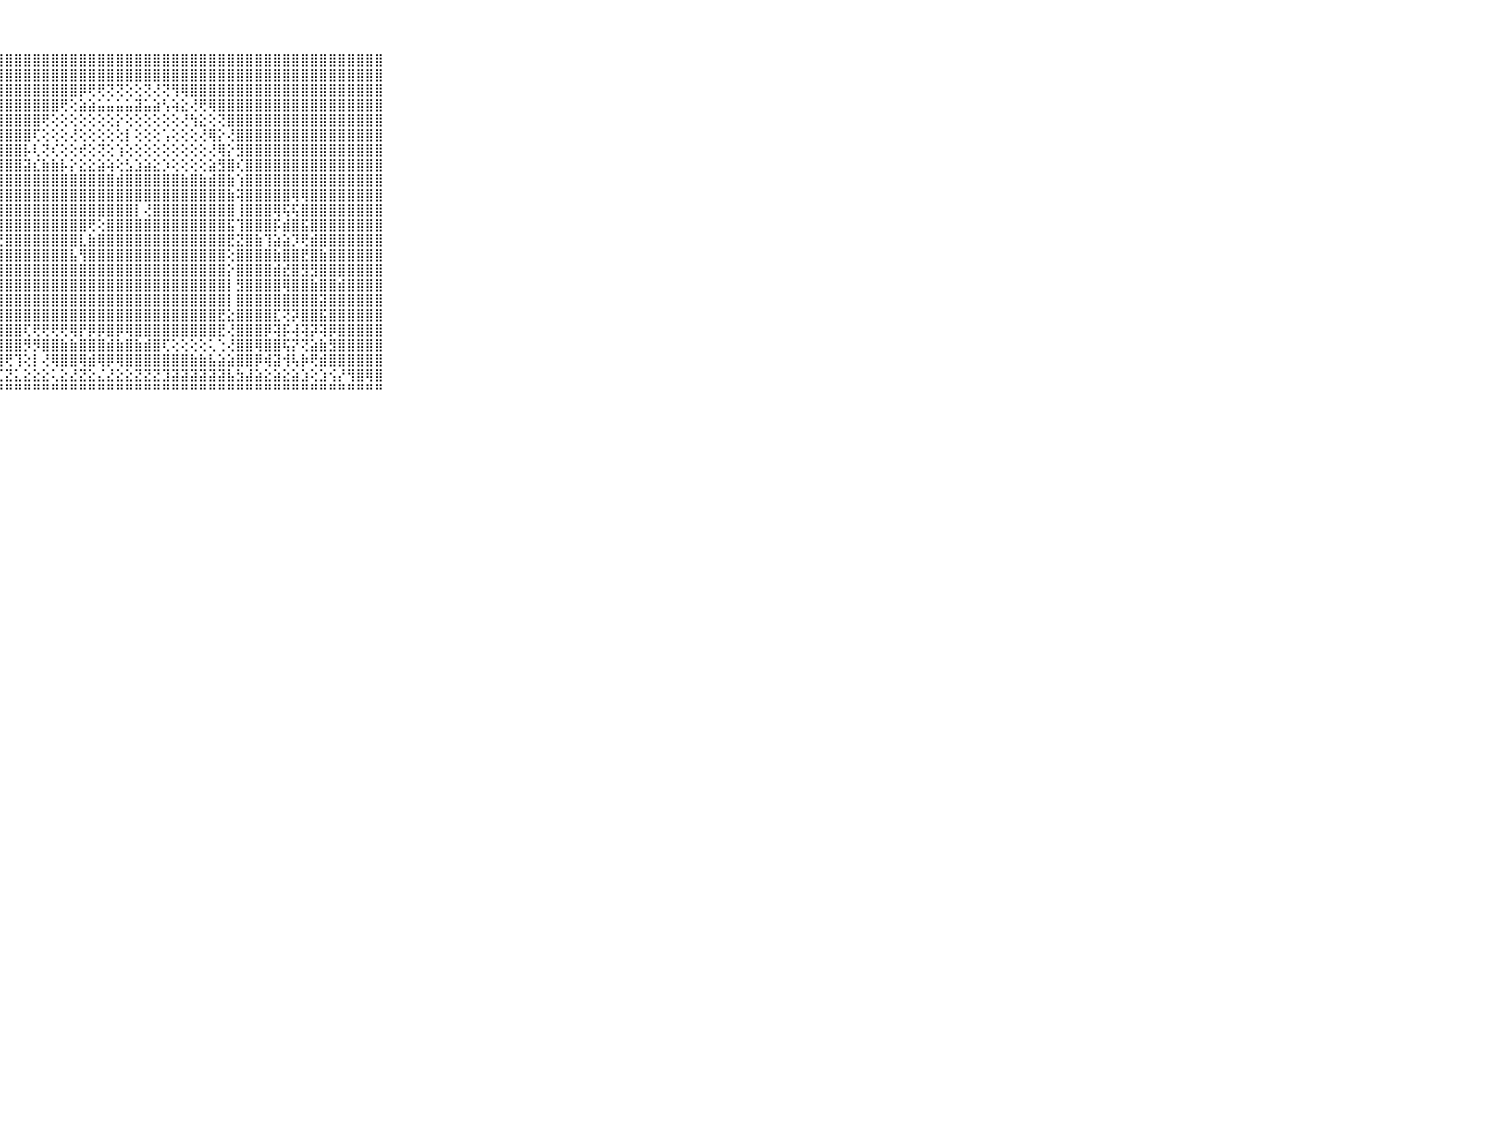

⠀⠀⠀⠀⠀⠀⠀⠀⠀⠀⠀⢸⣿⣿⣿⣿⣿⣿⣿⣿⣿⣿⣿⣿⣿⣿⣿⣿⣿⣿⣿⣿⣿⣿⣿⣿⣿⣿⣿⣿⣿⣿⣿⣿⣿⣿⣿⣿⣿⣿⣿⣿⣿⣿⣿⣿⣿⣿⣿⣿⣿⣿⣿⣿⣿⣿⣿⣿⣿⠀⠀⠀⠀⠀⠀⠀⠀⠀⠀⠀⠀
⠀⠀⠀⠀⠀⠀⠀⠀⠀⠀⠀⢸⣿⡿⣿⣿⣿⣿⣿⣿⣿⣿⣿⣿⣿⣿⣿⣿⣿⣿⣿⣿⣿⣿⣿⣿⣿⣿⣿⣿⣿⣿⣿⣿⣿⣿⣿⣿⣿⣿⣿⣿⣿⣿⣿⣿⣿⣿⣿⣿⣿⣿⣿⣿⣿⣿⣿⣿⣿⠀⠀⠀⠀⠀⠀⠀⠀⠀⠀⠀⠀
⠀⠀⠀⠀⠀⠀⠀⠀⠀⠀⠀⢸⣿⣿⣿⣿⣿⣿⣿⣿⣿⣿⣿⣿⣿⣿⣿⣿⣿⣿⣿⣿⣿⣿⣿⣿⡿⢟⢟⢝⢝⢕⢕⢝⢜⢝⢻⢿⣿⣿⣿⣿⣿⣿⣿⣿⣿⣿⣿⣿⣿⣿⣿⣿⣿⣿⣿⣿⣿⠀⠀⠀⠀⠀⠀⠀⠀⠀⠀⠀⠀
⠀⠀⠀⠀⠀⠀⠀⠀⠀⠀⠀⢸⣿⣿⣿⣿⣿⣿⣿⣿⣿⣿⣿⣿⣿⣿⣿⣿⣿⣿⣿⣿⣿⣿⢟⢕⣵⣵⣥⣥⣥⣥⣽⣥⣵⢣⢵⣕⢜⢟⢿⣿⣿⣿⣿⣿⣿⣿⣿⣿⣿⣿⣿⣿⣿⣿⣿⣿⣿⠀⠀⠀⠀⠀⠀⠀⠀⠀⠀⠀⠀
⠀⠀⠀⠀⠀⠀⠀⠀⠀⠀⠀⢸⣿⣿⣿⣿⣿⣿⣿⣿⣿⣿⣿⣿⣿⣿⣿⣿⣿⣿⣿⣿⢟⢕⢕⢕⢕⢕⢕⢕⡕⢕⢕⢕⢕⢕⢕⢜⢳⣕⢕⢝⣿⣿⣿⣿⣿⣿⣿⣿⣿⣿⣿⣿⣿⣿⣿⣿⣿⠀⠀⠀⠀⠀⠀⠀⠀⠀⠀⠀⠀
⠀⠀⠀⠀⠀⠀⠀⠀⠀⠀⠀⢸⣿⣿⣿⣿⣿⣿⣿⣿⣿⣿⣿⣿⣿⣿⣿⣿⣿⣿⣿⢏⢕⢕⢕⢜⢕⢕⢕⢕⢕⡇⢕⢕⢕⢡⢕⢕⢕⢜⢿⡕⢜⣿⣿⣿⣿⣿⣿⣿⣿⣿⣿⣿⣿⣿⣿⣿⣿⠀⠀⠀⠀⠀⠀⠀⠀⠀⠀⠀⠀
⠀⠀⠀⠀⠀⠀⠀⠀⠀⠀⠀⢸⣿⣿⣿⣿⣿⣿⣿⣿⣿⣿⣿⣿⣿⣿⣿⣿⣿⣿⡧⢇⢝⢎⢕⢕⢞⢕⢝⢕⢱⢕⢕⢕⢕⢕⢕⢕⢕⢕⢜⢿⡕⣻⣿⣿⣿⣿⣿⣿⣿⣿⣿⣿⣿⣿⣿⣿⣿⠀⠀⠀⠀⠀⠀⠀⠀⠀⠀⠀⠀
⠀⠀⠀⠀⠀⠀⠀⠀⠀⠀⠀⢸⣿⣿⣿⣿⣿⣿⣿⣿⣿⣿⣿⣿⣿⣿⣿⣿⣿⣿⣽⣎⣷⣷⡧⡕⣕⣕⣵⢵⢕⣣⣱⣵⣕⡱⢕⢕⢕⢕⣵⣻⣿⢎⣿⣿⣿⣿⣿⣿⣿⣿⣿⣿⣿⣿⣿⣿⣿⠀⠀⠀⠀⠀⠀⠀⠀⠀⠀⠀⠀
⠀⠀⠀⠀⠀⠀⠀⠀⠀⠀⠀⢸⣿⣿⣿⣿⣿⣿⣿⣿⣿⣿⣿⣿⣿⣿⣿⣿⣿⣿⣿⣿⣿⣿⣿⣿⣿⣿⣿⣿⣾⣿⣿⣿⣿⣿⣿⣷⣿⣷⣾⣿⣷⢱⣿⣿⣿⣿⣿⣿⣿⣿⣿⣿⣿⣿⣿⣿⣿⠀⠀⠀⠀⠀⠀⠀⠀⠀⠀⠀⠀
⠀⠀⠀⠀⠀⠀⠀⠀⠀⠀⠀⢸⣿⣿⣿⣿⣿⣿⣿⣿⣿⣿⣿⣿⣿⣿⣿⣿⣿⣿⣿⣿⣿⣿⣿⣿⣿⣿⣿⣿⣿⣿⣿⣿⣿⣿⣿⣿⣿⣿⣿⣿⣷⢽⣿⣿⣿⣿⣿⢿⢿⣿⣿⣿⣿⣿⣿⣿⣿⠀⠀⠀⠀⠀⠀⠀⠀⠀⠀⠀⠀
⠀⠀⠀⠀⠀⠀⠀⠀⠀⠀⠀⢸⣿⣿⡿⣿⣿⣟⣿⣿⣿⣿⣿⣿⣿⣿⣿⣿⣿⣿⣿⣿⣿⣿⣿⣿⣿⣿⣿⣿⣿⣿⡇⢜⣿⣿⣿⣿⣿⣿⣿⣿⣿⢸⣿⣿⣿⢿⢯⢯⣿⣿⣿⣿⣿⣿⣿⣿⣿⠀⠀⠀⠀⠀⠀⠀⠀⠀⠀⠀⠀
⠀⠀⠀⠀⠀⠀⠀⠀⠀⠀⠀⢸⣿⣿⣷⣿⣿⣿⣿⣿⣿⣿⣿⣿⣿⣿⣿⣿⣿⣿⣿⣿⣿⣿⣿⣿⣿⢟⢕⣿⣿⣿⣿⣿⣿⣿⣿⣿⣿⣿⣿⣿⣯⢹⣿⣿⣿⡯⣾⣿⣯⣿⣿⣿⣿⣿⣿⣿⣿⠀⠀⠀⠀⠀⠀⠀⠀⠀⠀⠀⠀
⠀⠀⠀⠀⠀⠀⠀⠀⠀⠀⠀⢸⣿⣯⣿⣝⣿⣯⣿⣯⣽⣿⣿⣿⣿⣿⣿⣟⣿⣿⣿⣿⣿⣿⣿⣿⣇⣷⣿⣿⣿⣿⣿⣿⣿⣿⣿⣿⣿⣿⣿⣿⣟⣝⣿⣷⢹⣵⣵⡹⢟⣾⣿⣿⣿⣿⣿⣿⣿⠀⠀⠀⠀⠀⠀⠀⠀⠀⠀⠀⠀
⠀⠀⠀⠀⠀⠀⠀⠀⠀⠀⠀⢸⣿⣿⣿⣿⣿⣿⣿⣿⣿⣿⣿⣿⣿⣿⣿⣿⣿⣿⣿⣿⣿⣿⣿⣧⢻⣿⣿⣿⣿⣿⣿⣿⣿⣿⣿⣿⣿⣿⣿⣿⢕⣿⣿⣿⣿⣷⣿⣿⣟⣿⣷⣿⣿⣿⣿⣿⣿⠀⠀⠀⠀⠀⠀⠀⠀⠀⠀⠀⠀
⠀⠀⠀⠀⠀⠀⠀⠀⠀⠀⠀⢸⣿⣿⣿⣿⣿⣿⣿⣿⣿⣿⣿⣿⣿⣿⣿⣿⣿⣿⣿⣿⣿⣿⣿⣿⣿⣿⣿⣿⣿⣿⣿⣿⣿⣿⣿⣿⣿⣿⣿⣿⡕⣿⣿⣿⣿⣾⣞⣿⣻⣻⣿⣿⣿⣿⣿⣿⣿⠀⠀⠀⠀⠀⠀⠀⠀⠀⠀⠀⠀
⠀⠀⠀⠀⠀⠀⠀⠀⠀⠀⠀⢸⣿⣿⣿⣿⣿⣿⣿⣿⣿⣿⣿⣿⣿⣿⣿⣿⣿⣿⣿⣿⣿⣿⣿⣿⣿⣿⣿⣿⣿⣿⣿⣿⣿⣿⣿⣿⣿⣿⣿⣿⡇⣻⣿⣿⣿⣿⢿⣿⣿⣷⣿⣿⣾⣿⣿⣿⣿⠀⠀⠀⠀⠀⠀⠀⠀⠀⠀⠀⠀
⠀⠀⠀⠀⠀⠀⠀⠀⠀⠀⠀⢸⣿⣿⣿⣿⣿⣿⣿⣿⣿⣿⣿⣿⣿⣿⣿⣿⣿⣿⣿⣿⣿⣿⣿⣿⣿⣿⣿⣿⣿⣿⣿⣿⣿⣿⣿⣿⣿⣿⣿⣿⡇⣿⣿⣿⣿⣿⣿⣿⣿⣿⣽⣿⣿⣿⣿⣿⣿⠀⠀⠀⠀⠀⠀⠀⠀⠀⠀⠀⠀
⠀⠀⠀⠀⠀⠀⠀⠀⠀⠀⠀⢸⣿⣿⣿⣿⣿⣿⣿⣿⣿⣿⣿⣿⣿⣿⣽⣿⣿⣿⣿⣿⣿⣿⣿⣿⣿⣿⣿⣿⣿⣿⣿⣿⣿⣿⣿⣿⣿⣿⣿⣟⣕⣿⣿⣿⣿⣏⢝⡽⣿⣿⣯⣿⣿⣿⣿⣿⣿⠀⠀⠀⠀⠀⠀⠀⠀⠀⠀⠀⠀
⠀⠀⠀⠀⠀⠀⠀⠀⠀⠀⠀⢸⣿⣿⣿⣿⣿⣿⣿⣿⣿⣿⣿⣿⣿⣿⣿⣿⣿⣿⢏⢟⢟⢟⢟⢿⡟⡿⡿⣿⡿⢿⣿⣿⣿⣿⣿⣿⣿⣿⣿⣟⢜⣿⣿⣿⡿⢽⡯⢼⢽⡽⢽⡿⣿⣿⣿⣿⣿⠀⠀⠀⠀⠀⠀⠀⠀⠀⠀⠀⠀
⠀⠀⠀⠀⠀⠀⠀⠀⠀⠀⠀⢸⣿⣿⣿⣿⣿⣿⡿⣿⣿⣿⣿⣿⣟⣿⣿⣿⣿⣿⡻⡻⣿⣿⣷⣷⣿⣿⣿⣾⣷⣿⣷⣾⣿⢏⢕⢕⢕⢕⢅⢑⢜⣿⣿⢿⣿⣿⢯⡝⢝⣵⣷⣻⣿⣿⣿⣿⣿⠀⠀⠀⠀⠀⠀⠀⠀⠀⠀⠀⠀
⠀⠀⠀⠀⠀⠀⠀⠀⠀⠀⠀⠘⢿⡿⢟⢝⡻⢿⣧⢻⣿⣿⡻⢿⢻⢏⣺⣿⢟⢹⢕⡇⢜⢿⣿⣿⢿⣾⢿⡿⢿⣿⣿⣿⣿⣿⣿⣿⣷⣷⣧⣵⣵⣿⣿⡿⢾⣽⢺⢧⡷⢟⣾⣿⣿⣿⣿⣿⣿⠀⠀⠀⠀⠀⠀⠀⠀⠀⠀⠀⠀
⠀⠀⠀⠀⠀⠀⠀⠀⠀⠀⠀⢀⢅⢅⢕⢞⢝⢕⣕⢕⣝⣕⣜⣕⣕⢕⣜⣏⣝⣅⣕⣕⣕⢅⣕⣜⣝⣕⣌⣜⣕⣕⣝⣝⣝⣹⣽⣽⣽⣽⣽⣽⣧⣳⣼⣵⣕⣵⣕⣵⣱⢕⣱⢪⡜⢻⣿⢿⣿⠀⠀⠀⠀⠀⠀⠀⠀⠀⠀⠀⠀
⠀⠀⠀⠀⠀⠀⠀⠀⠀⠀⠀⠘⠛⠛⠛⠛⠋⠋⠛⠛⠛⠛⠛⠛⠋⠛⠛⠛⠛⠛⠛⠛⠛⠛⠛⠛⠛⠛⠛⠛⠛⠛⠛⠛⠛⠛⠛⠛⠛⠛⠛⠛⠛⠛⠛⠛⠛⠛⠛⠛⠛⠛⠛⠛⠛⠛⠛⠛⠛⠀⠀⠀⠀⠀⠀⠀⠀⠀⠀⠀⠀